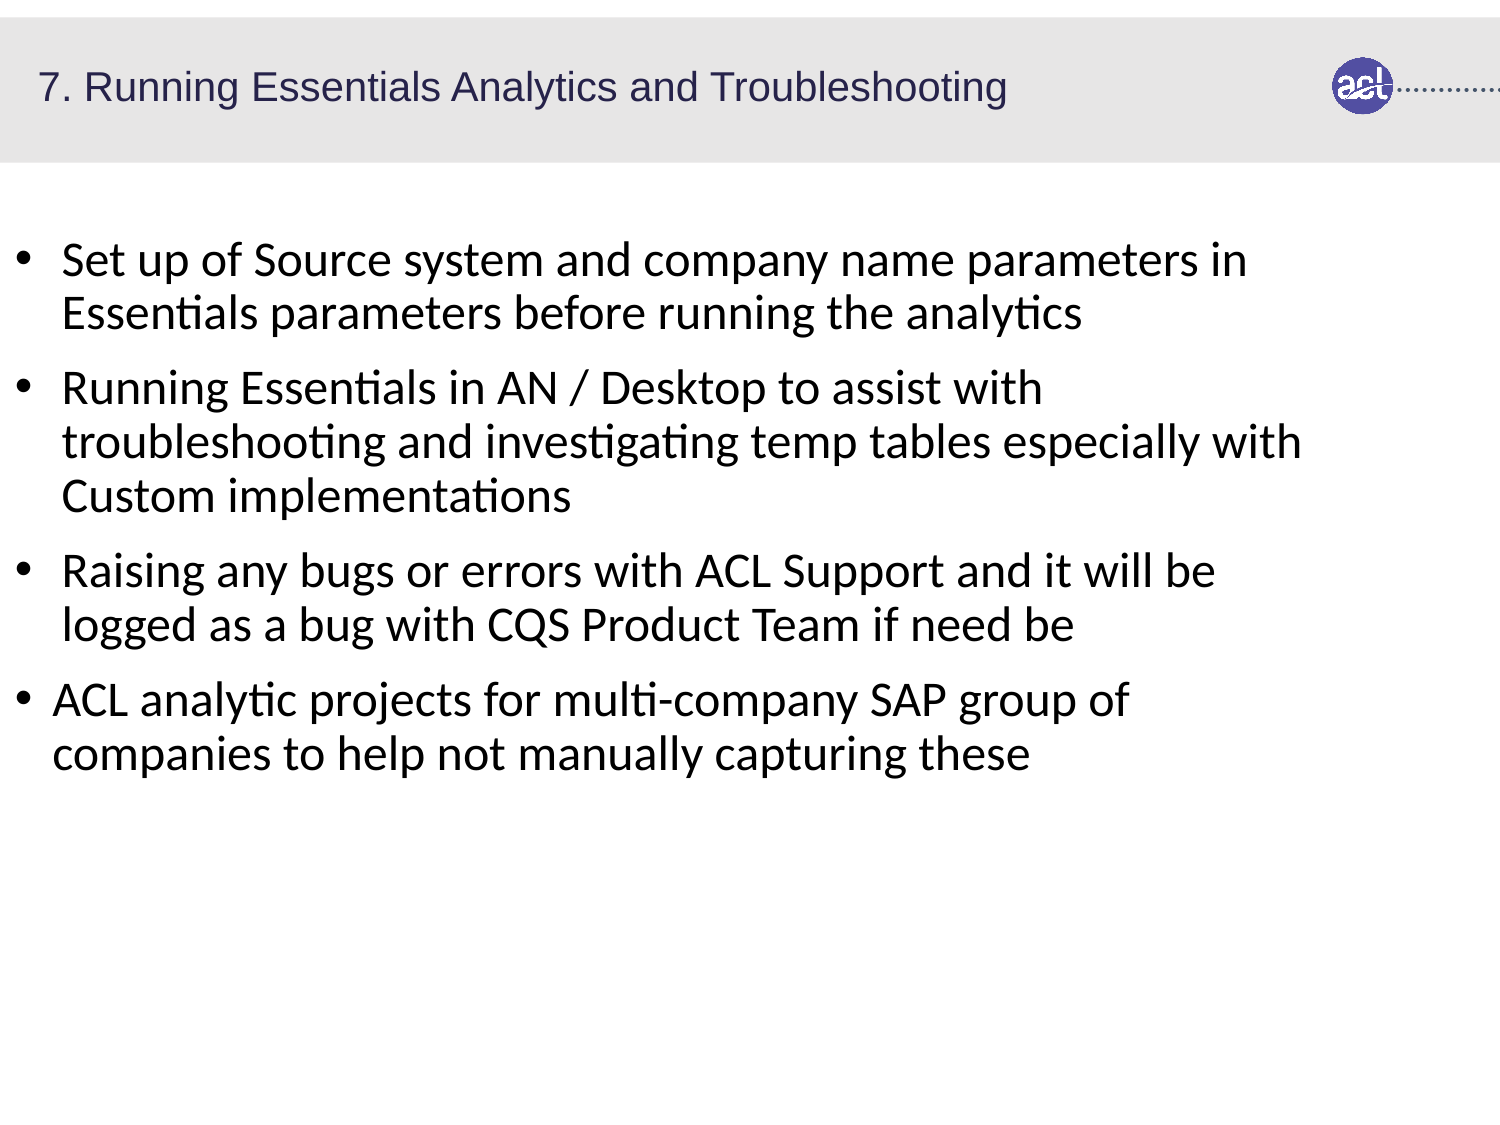

7. Running Essentials Analytics and Troubleshooting
Set up of Source system and company name parameters in Essentials parameters before running the analytics
Running Essentials in AN / Desktop to assist with troubleshooting and investigating temp tables especially with Custom implementations
Raising any bugs or errors with ACL Support and it will be logged as a bug with CQS Product Team if need be
ACL analytic projects for multi-company SAP group of companies to help not manually capturing these